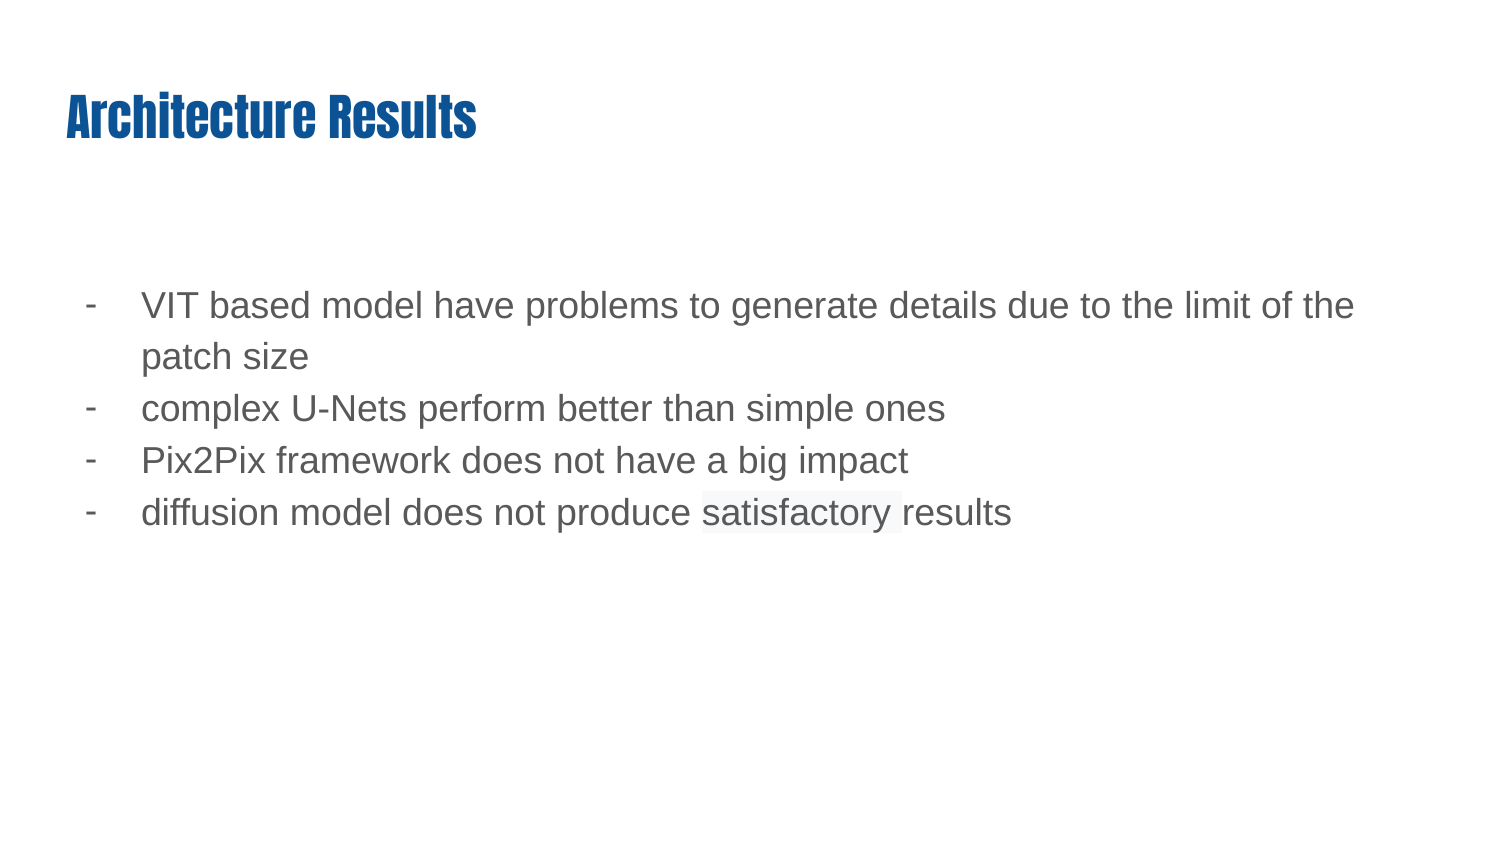

# Architecture Results

VIT based model have problems to generate details due to the limit of the patch size
complex U-Nets perform better than simple ones
Pix2Pix framework does not have a big impact
diffusion model does not produce satisfactory results